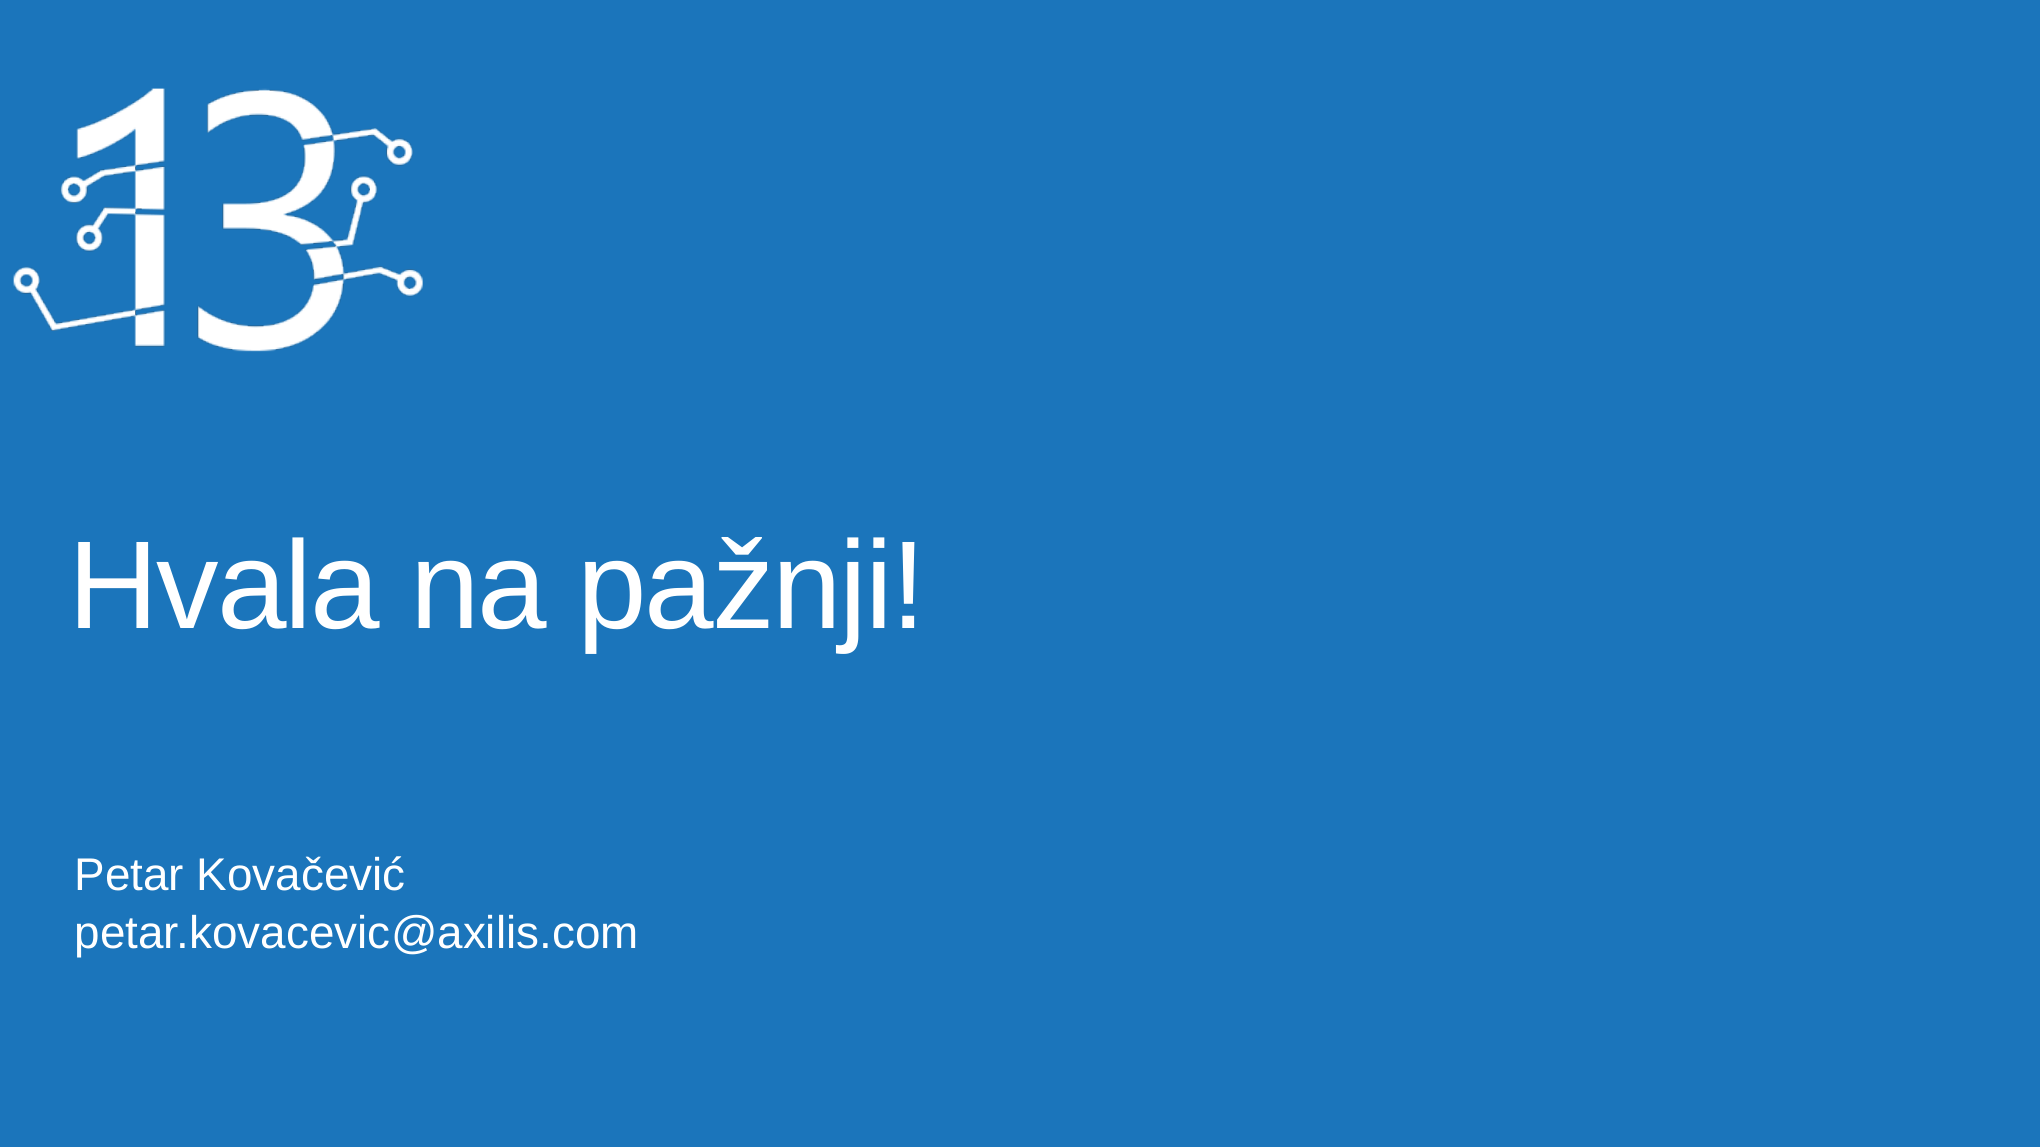

# Hvala na pažnji!
Petar Kovačević
petar.kovacevic@axilis.com